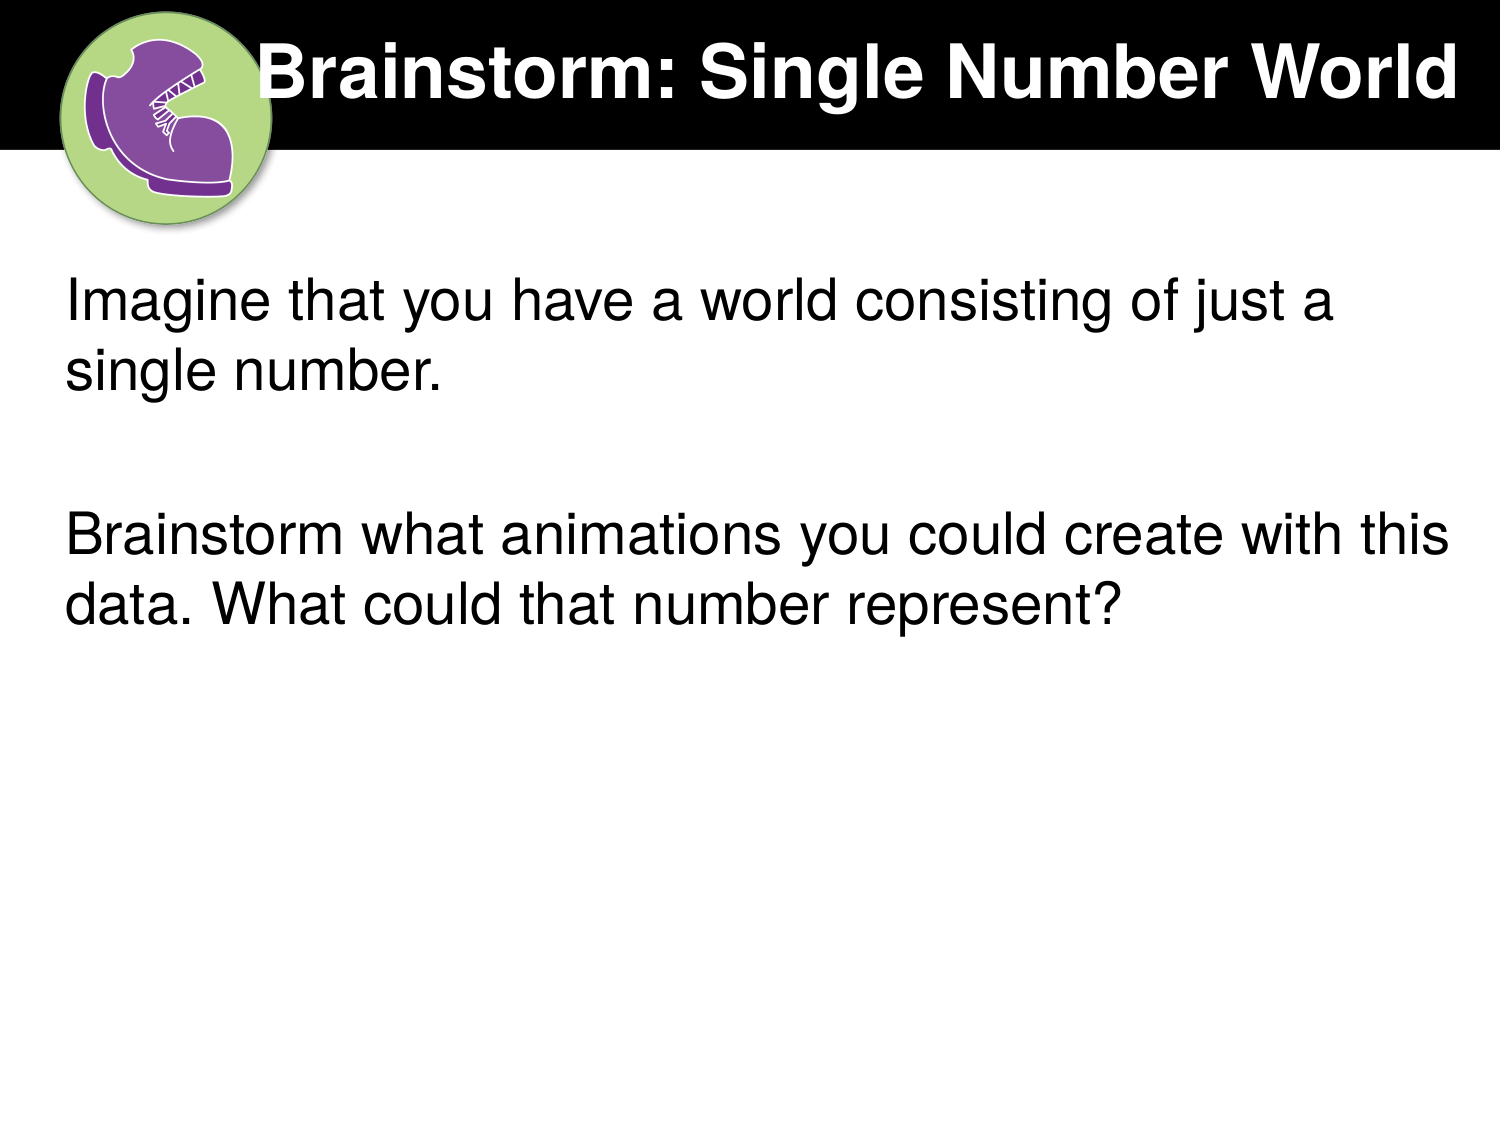

# Brainstorm: Single Number World
Imagine that you have a world consisting of just a single number.

Brainstorm what animations you could create with this data. What could that number represent?